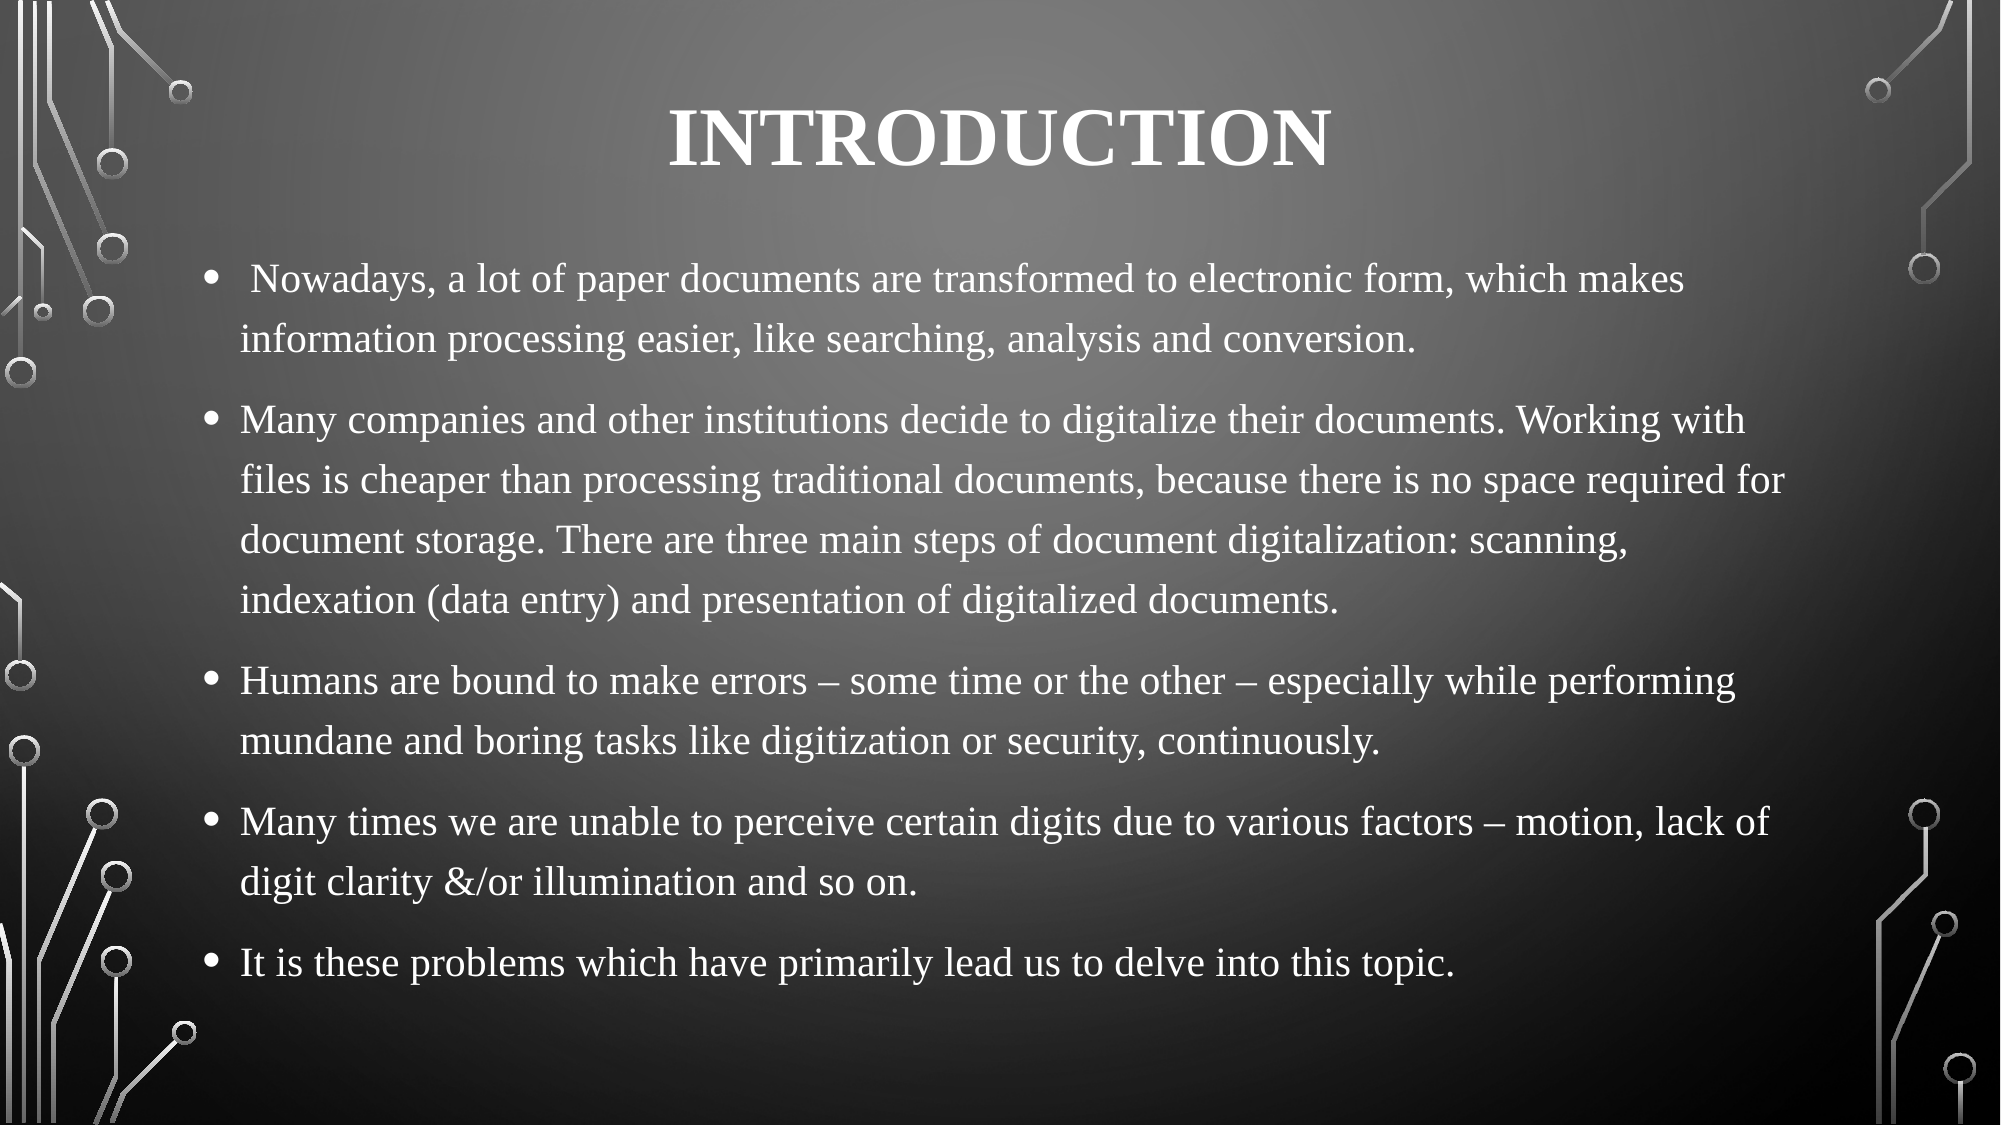

# Introduction

 Nowadays, a lot of paper documents are transformed to electronic form, which makes information processing easier, like searching, analysis and conversion.
Many companies and other institutions decide to digitalize their documents. Working with files is cheaper than processing traditional documents, because there is no space required for document storage. There are three main steps of document digitalization: scanning, indexation (data entry) and presentation of digitalized documents.
Humans are bound to make errors – some time or the other – especially while performing mundane and boring tasks like digitization or security, continuously.
Many times we are unable to perceive certain digits due to various factors – motion, lack of digit clarity &/or illumination and so on.
It is these problems which have primarily lead us to delve into this topic.